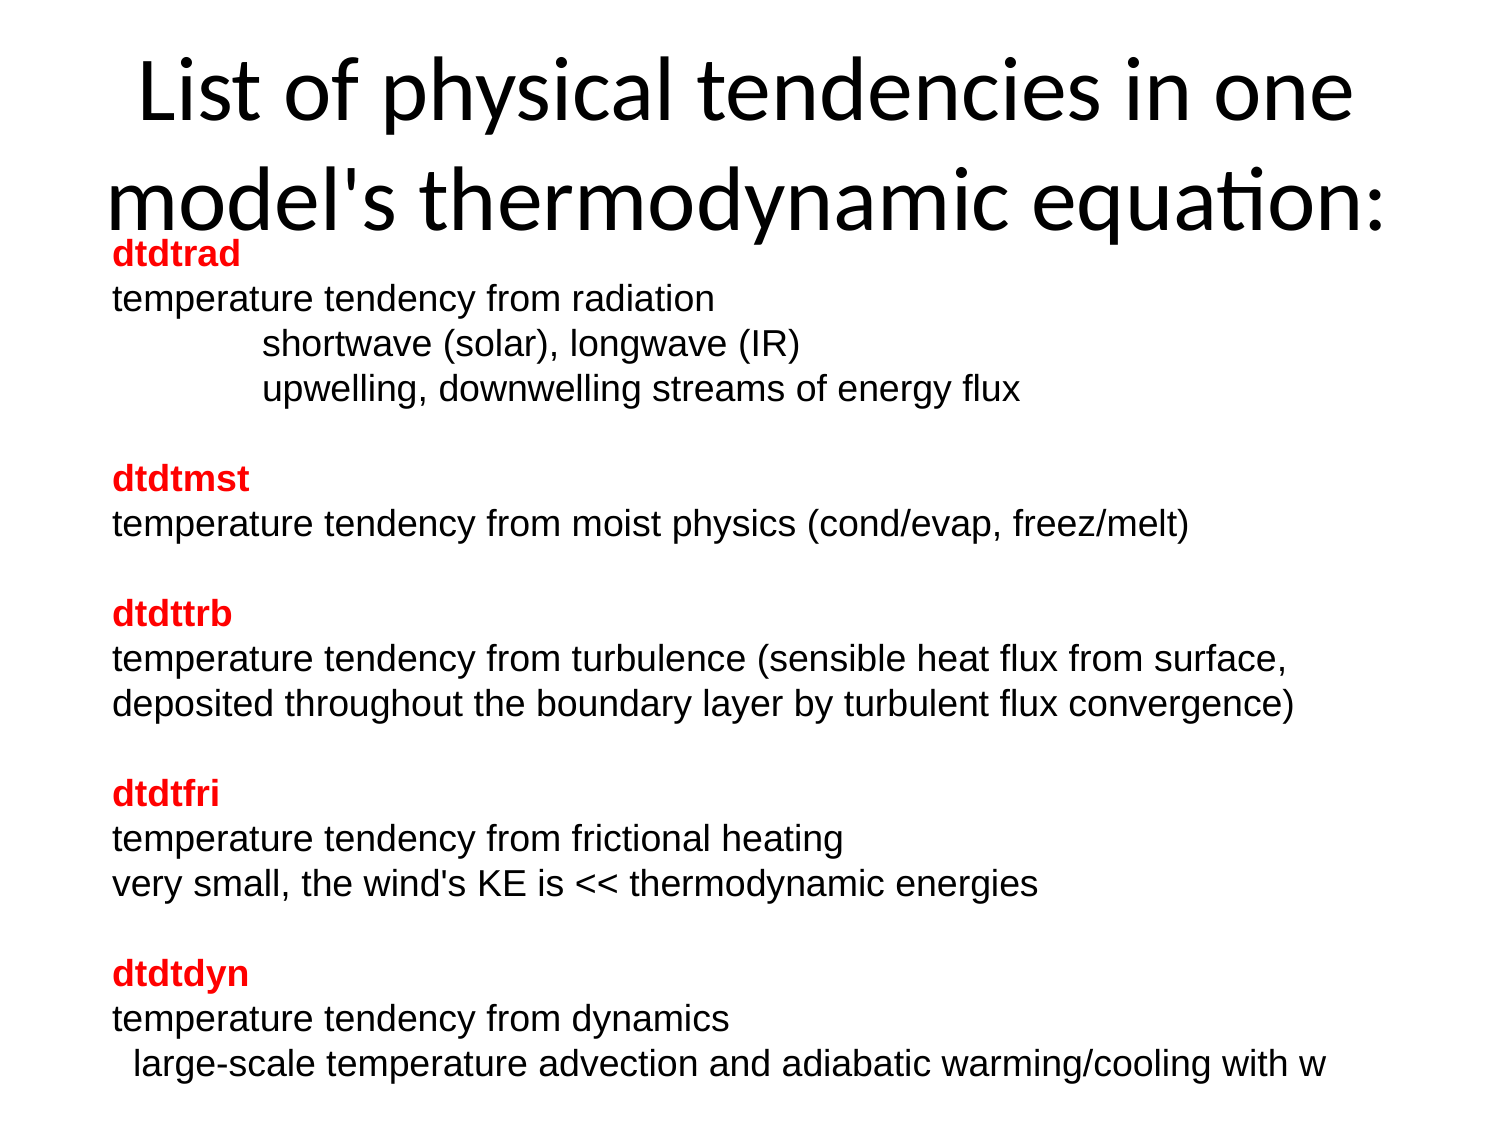

# List of physical tendencies in one model's thermodynamic equation:

dtdtrad
temperature tendency from radiation
	shortwave (solar), longwave (IR)
	upwelling, downwelling streams of energy flux

dtdtmst
temperature tendency from moist physics (cond/evap, freez/melt)

dtdttrb
temperature tendency from turbulence (sensible heat flux from surface, deposited throughout the boundary layer by turbulent flux convergence)

dtdtfri
temperature tendency from frictional heating
very small, the wind's KE is << thermodynamic energies

dtdtdyn
temperature tendency from dynamics
  large-scale temperature advection and adiabatic warming/cooling with w